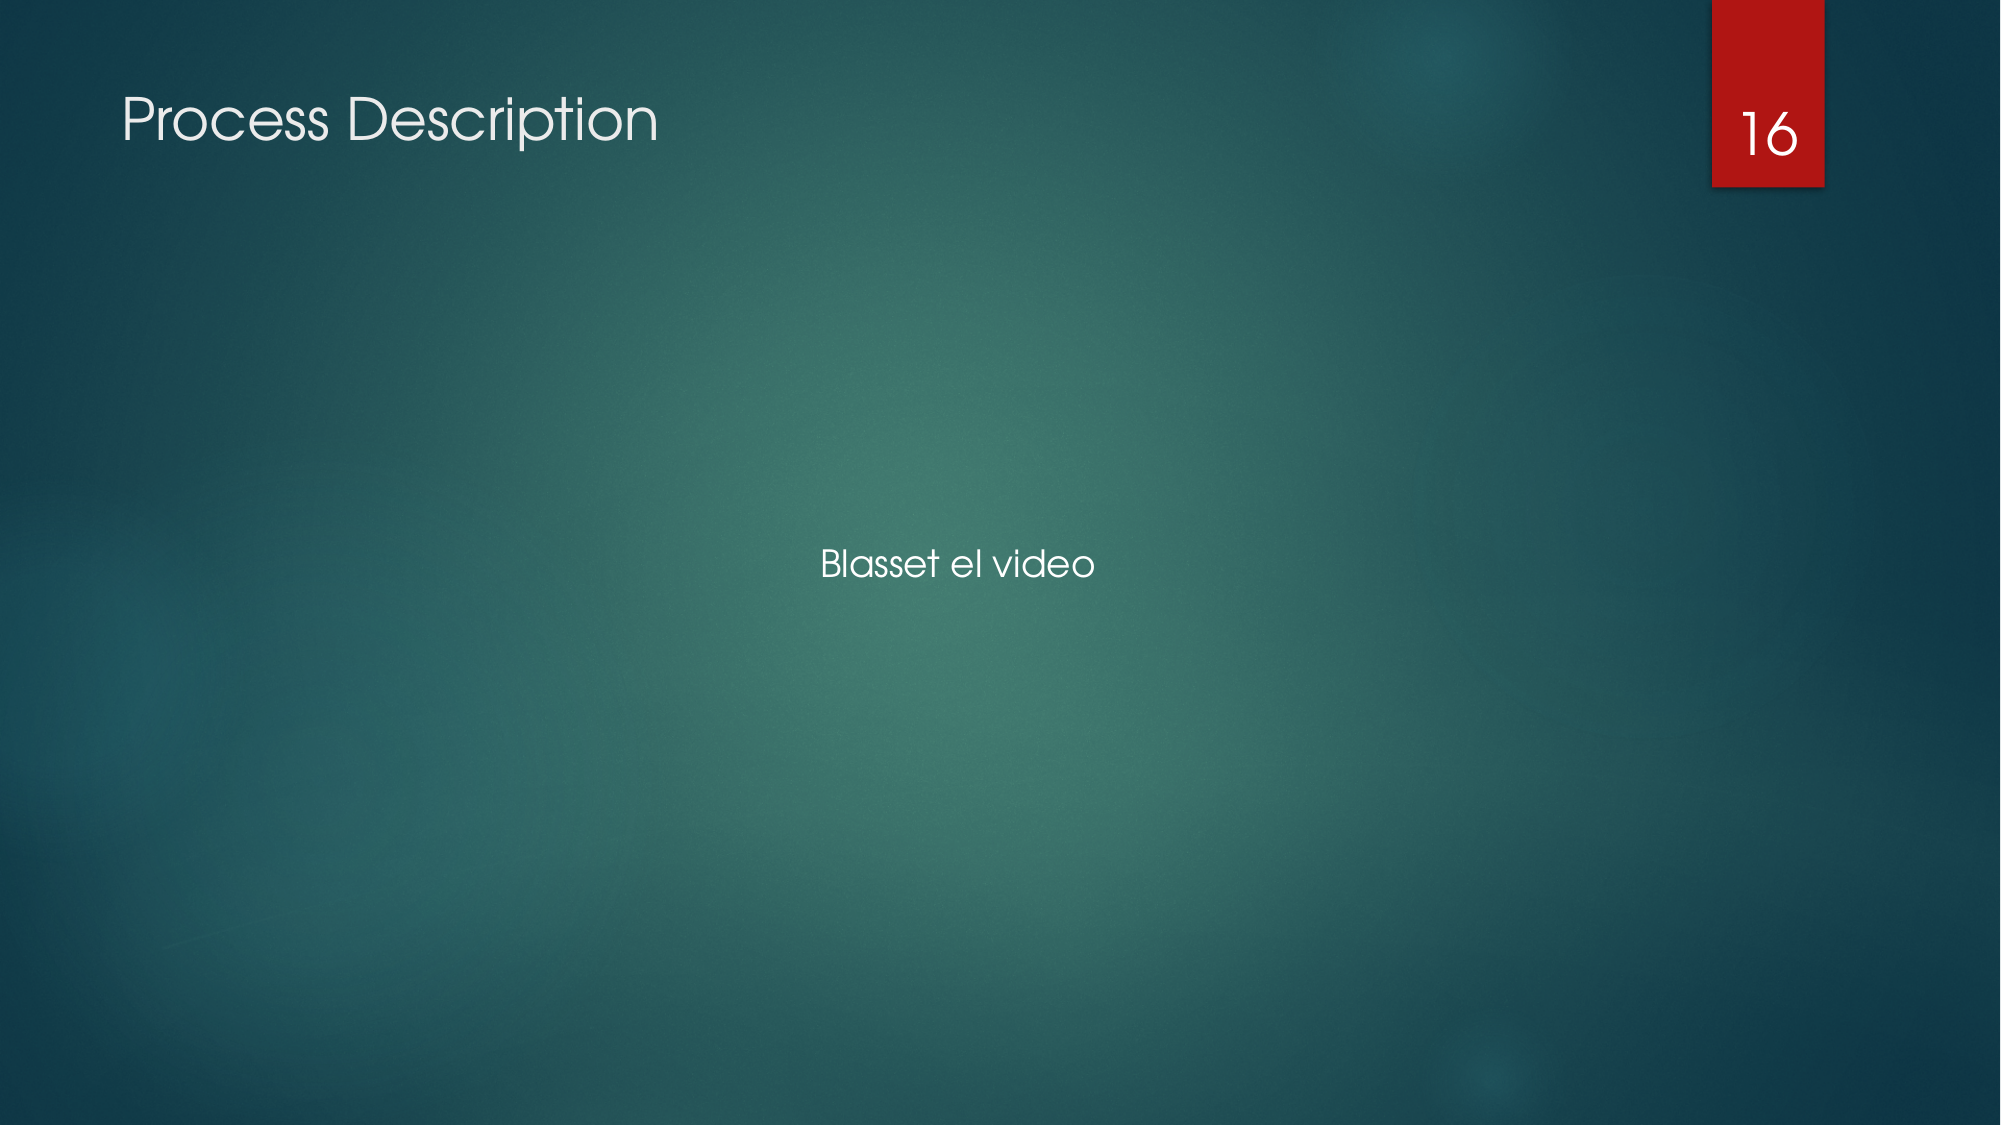

16
# Process Description
Blasset el video